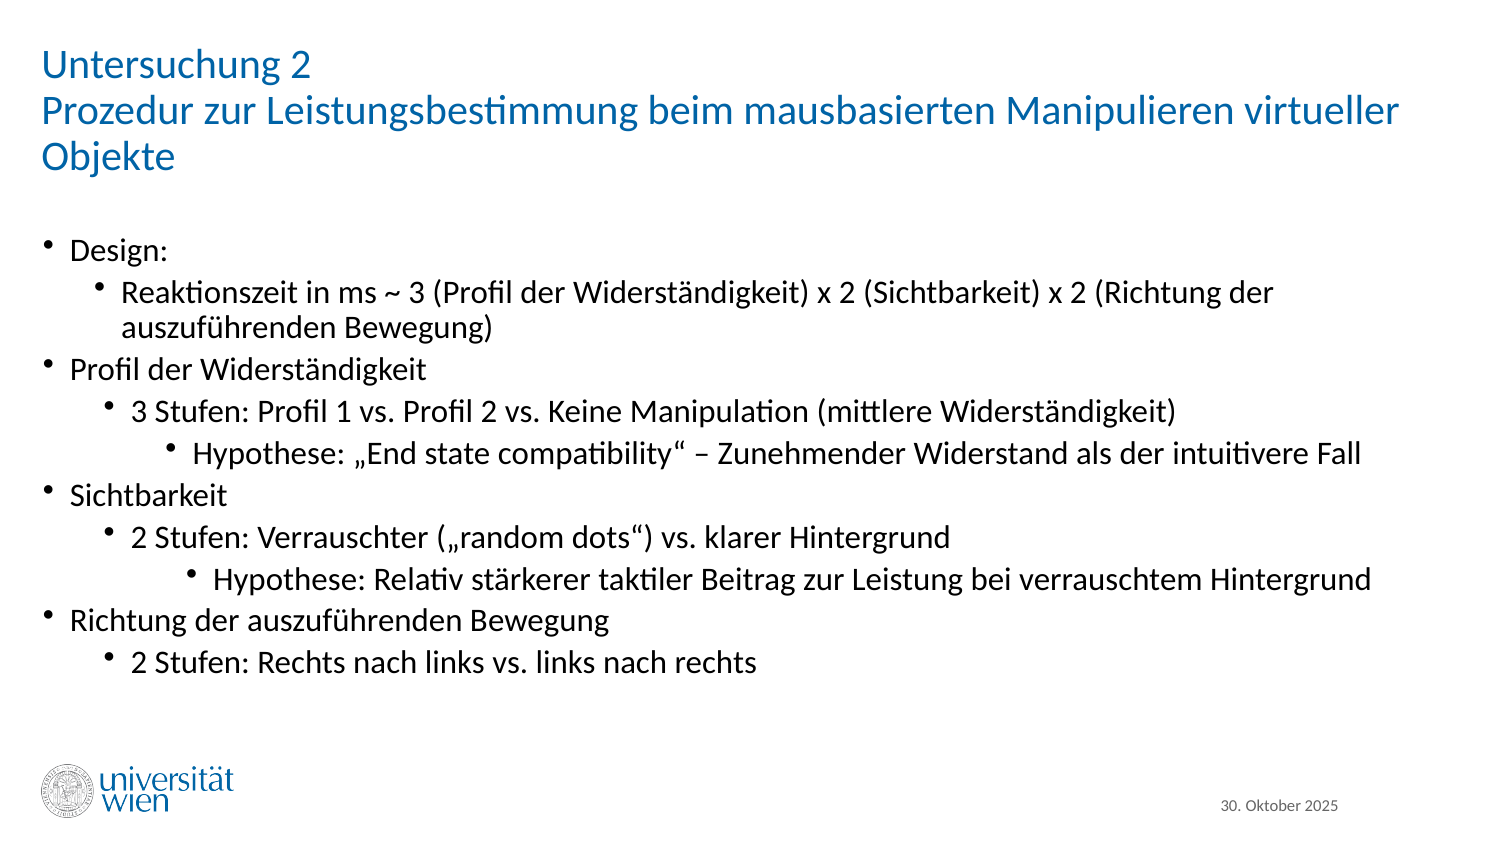

# Untersuchung 2
Prozedur zur Leistungsbestimmung beim mausbasierten Manipulieren virtueller Objekte
Design:
Reaktionszeit in ms ~ 3 (Profil der Widerständigkeit) x 2 (Sichtbarkeit) x 2 (Richtung der auszuführenden Bewegung)
Profil der Widerständigkeit
3 Stufen: Profil 1 vs. Profil 2 vs. Keine Manipulation (mittlere Widerständigkeit)
Hypothese: „End state compatibility“ – Zunehmender Widerstand als der intuitivere Fall
Sichtbarkeit
2 Stufen: Verrauschter („random dots“) vs. klarer Hintergrund
Hypothese: Relativ stärkerer taktiler Beitrag zur Leistung bei verrauschtem Hintergrund
Richtung der auszuführenden Bewegung
2 Stufen: Rechts nach links vs. links nach rechts
9
30. Oktober 2025